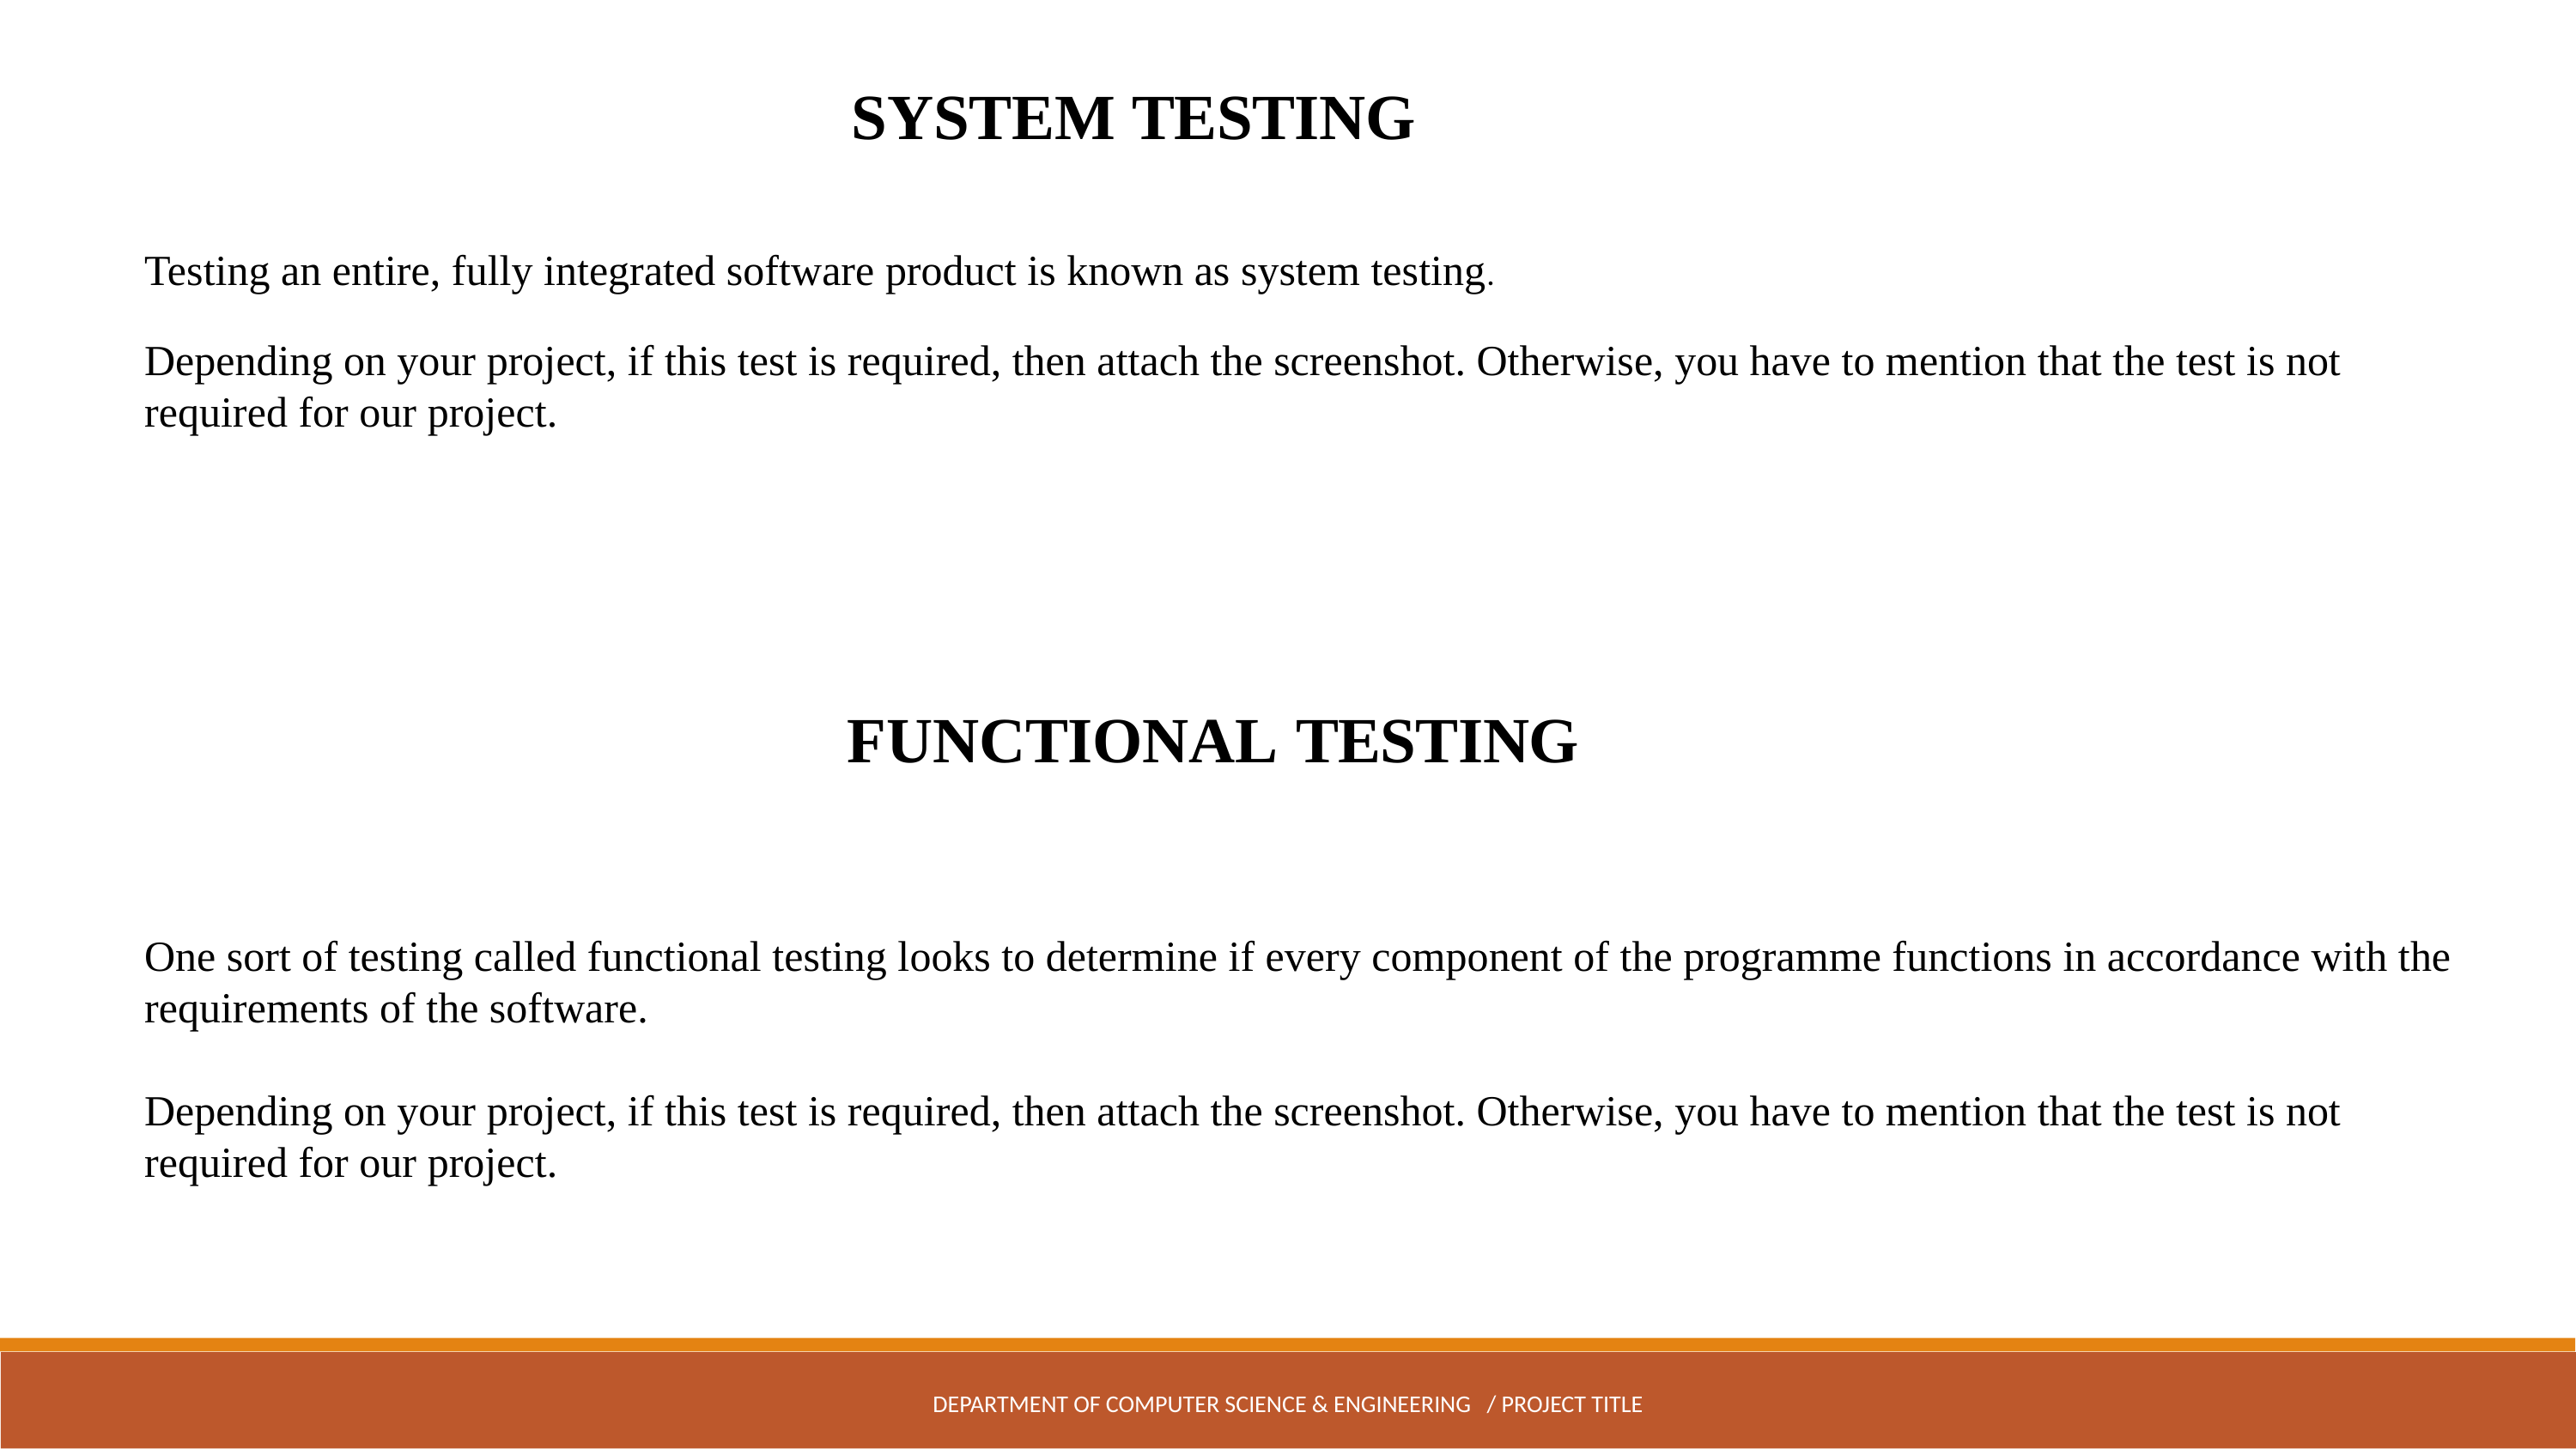

SYSTEM TESTING
Testing an entire, fully integrated software product is known as system testing.

Depending on your project, if this test is required, then attach the screenshot. Otherwise, you have to mention that the test is not required for our project.

FUNCTIONAL TESTING
One sort of testing called functional testing looks to determine if every component of the programme functions in accordance with the requirements of the software.

Depending on your project, if this test is required, then attach the screenshot. Otherwise, you have to mention that the test is not required for our project.

DEPARTMENT OF COMPUTER SCIENCE & ENGINEERING   / PROJECT TITLE
26